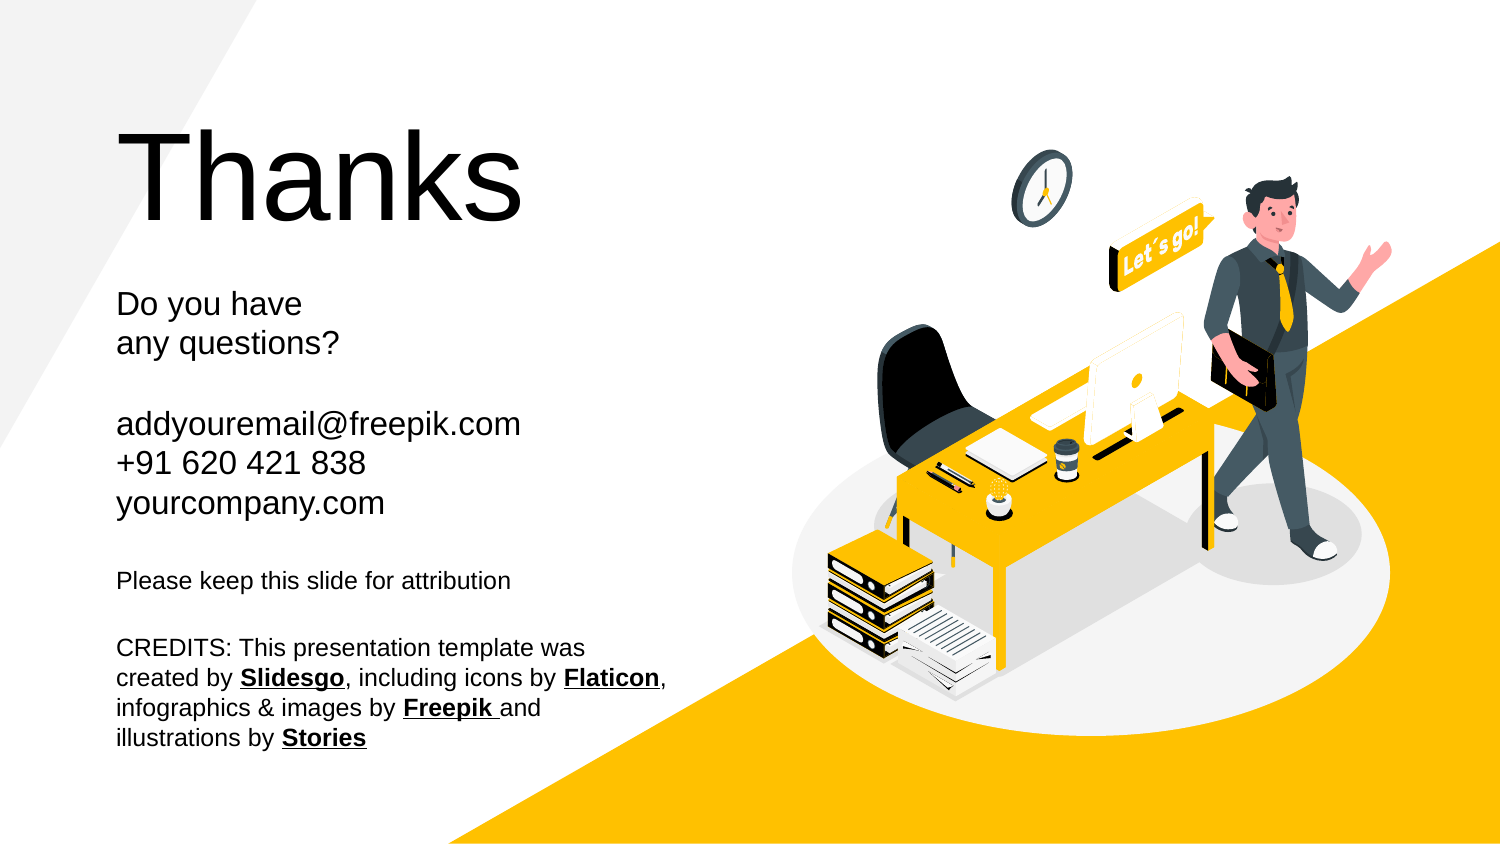

# Thanks

Do you have
any questions?

addyouremail@freepik.com
+91 620 421 838
yourcompany.com
Please keep this slide for attribution